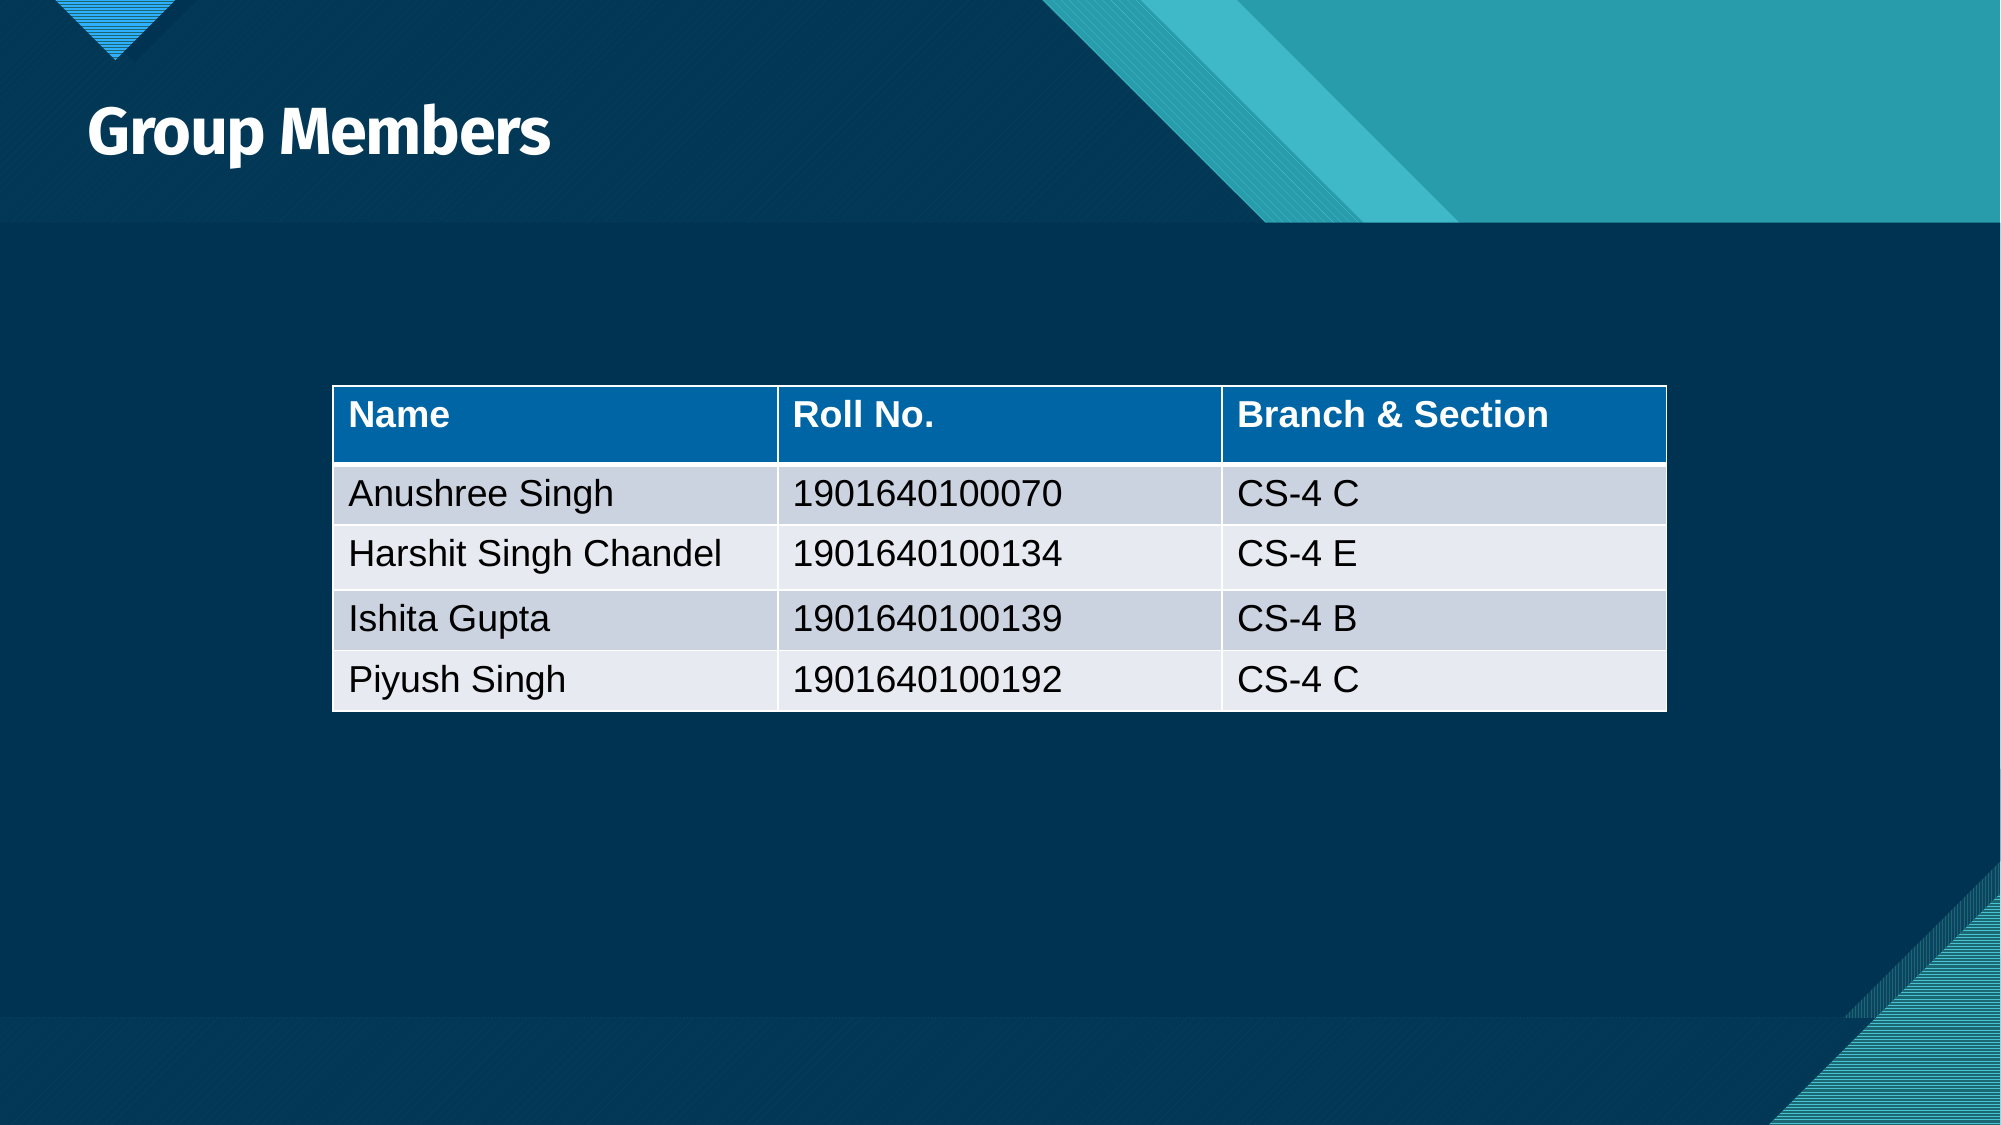

# Group Members
| Name | Roll No. | Branch & Section |
| --- | --- | --- |
| Anushree Singh | 1901640100070 | CS-4 C |
| Harshit Singh Chandel | 1901640100134 | CS-4 E |
| Ishita Gupta | 1901640100139 | CS-4 B |
| Piyush Singh | 1901640100192 | CS-4 C |
16